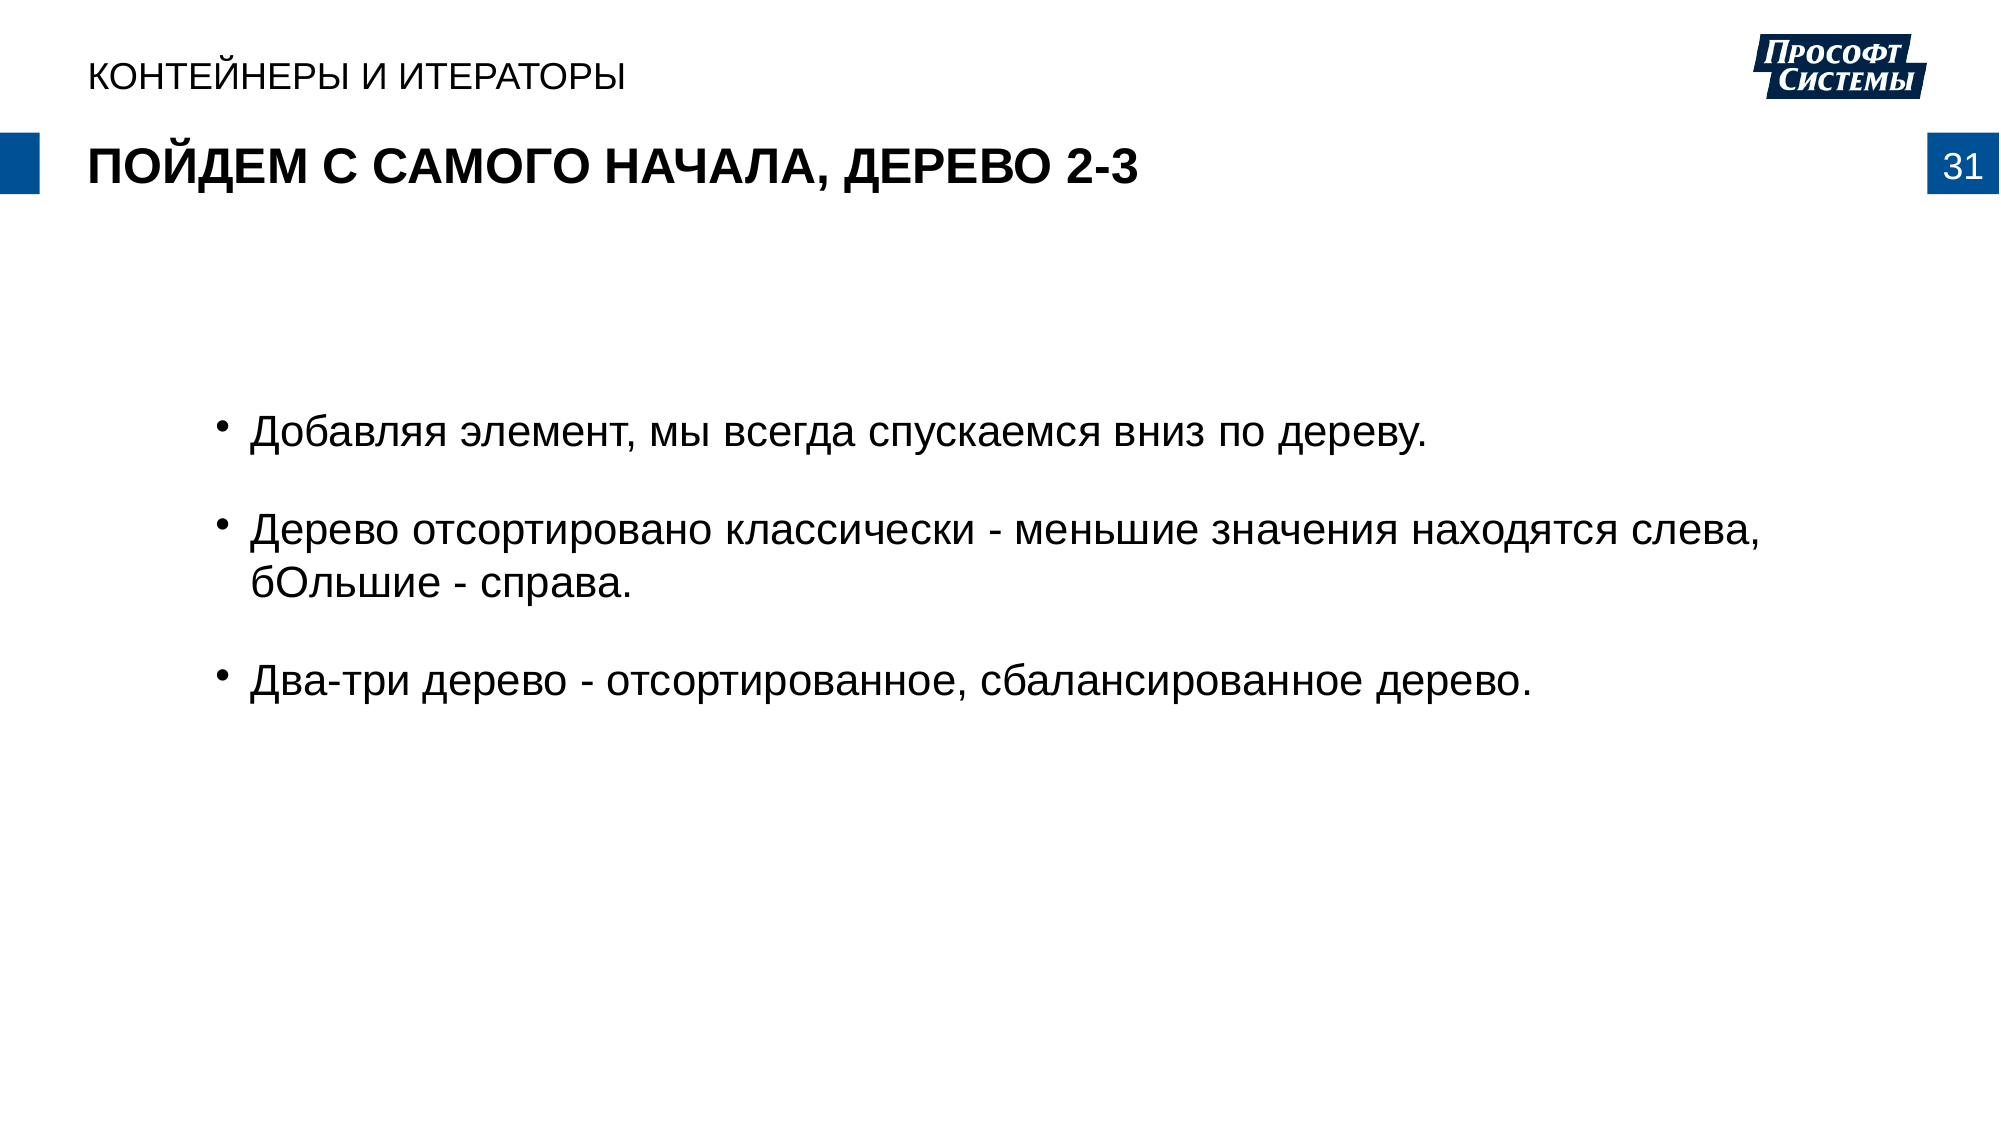

КОНТЕЙНЕРЫ И ИТЕРАТОРЫ
# Пойдем с самого начала, дерево 2-3
Добавляя элемент, мы всегда спускаемся вниз по дереву.
Дерево отсортировано классически - меньшие значения находятся слева, бОльшие - справа.
Два-три дерево - отсортированное, сбалансированное дерево.